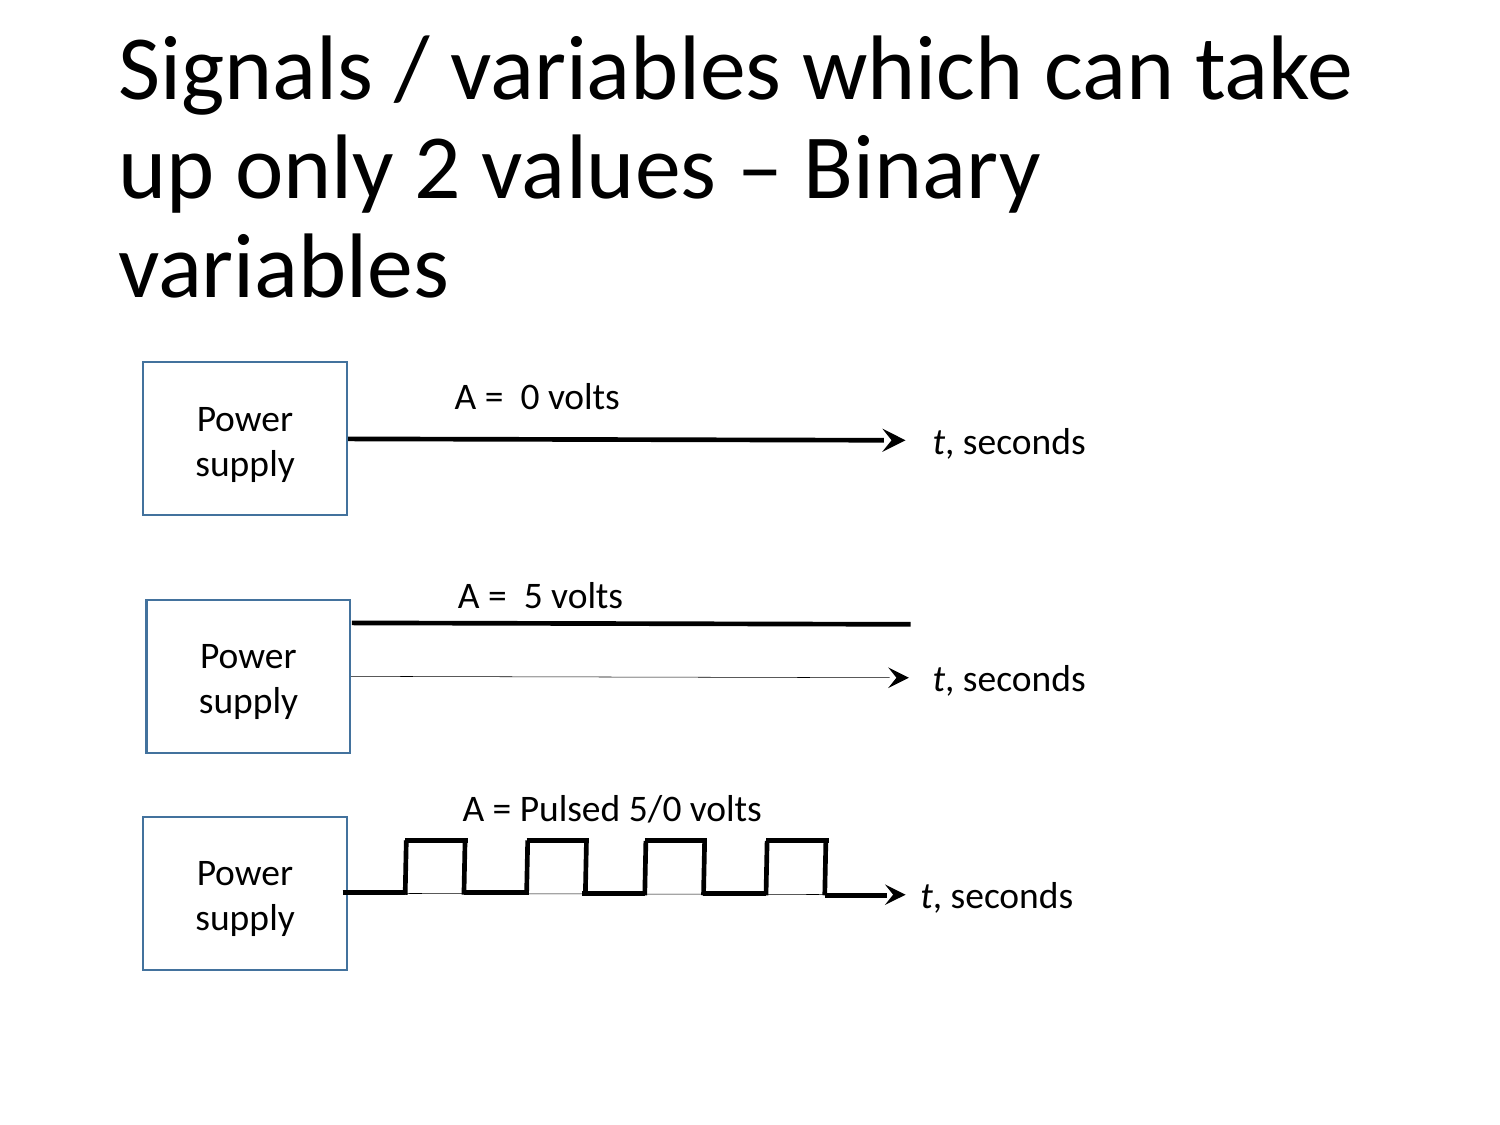

# Signals / variables which can take up only 2 values – Binary variables

Power supply
A =  0 volts
t, seconds
A =  5 volts
Power supply
t, seconds
A = Pulsed 5/0 volts
Power supply
t, seconds